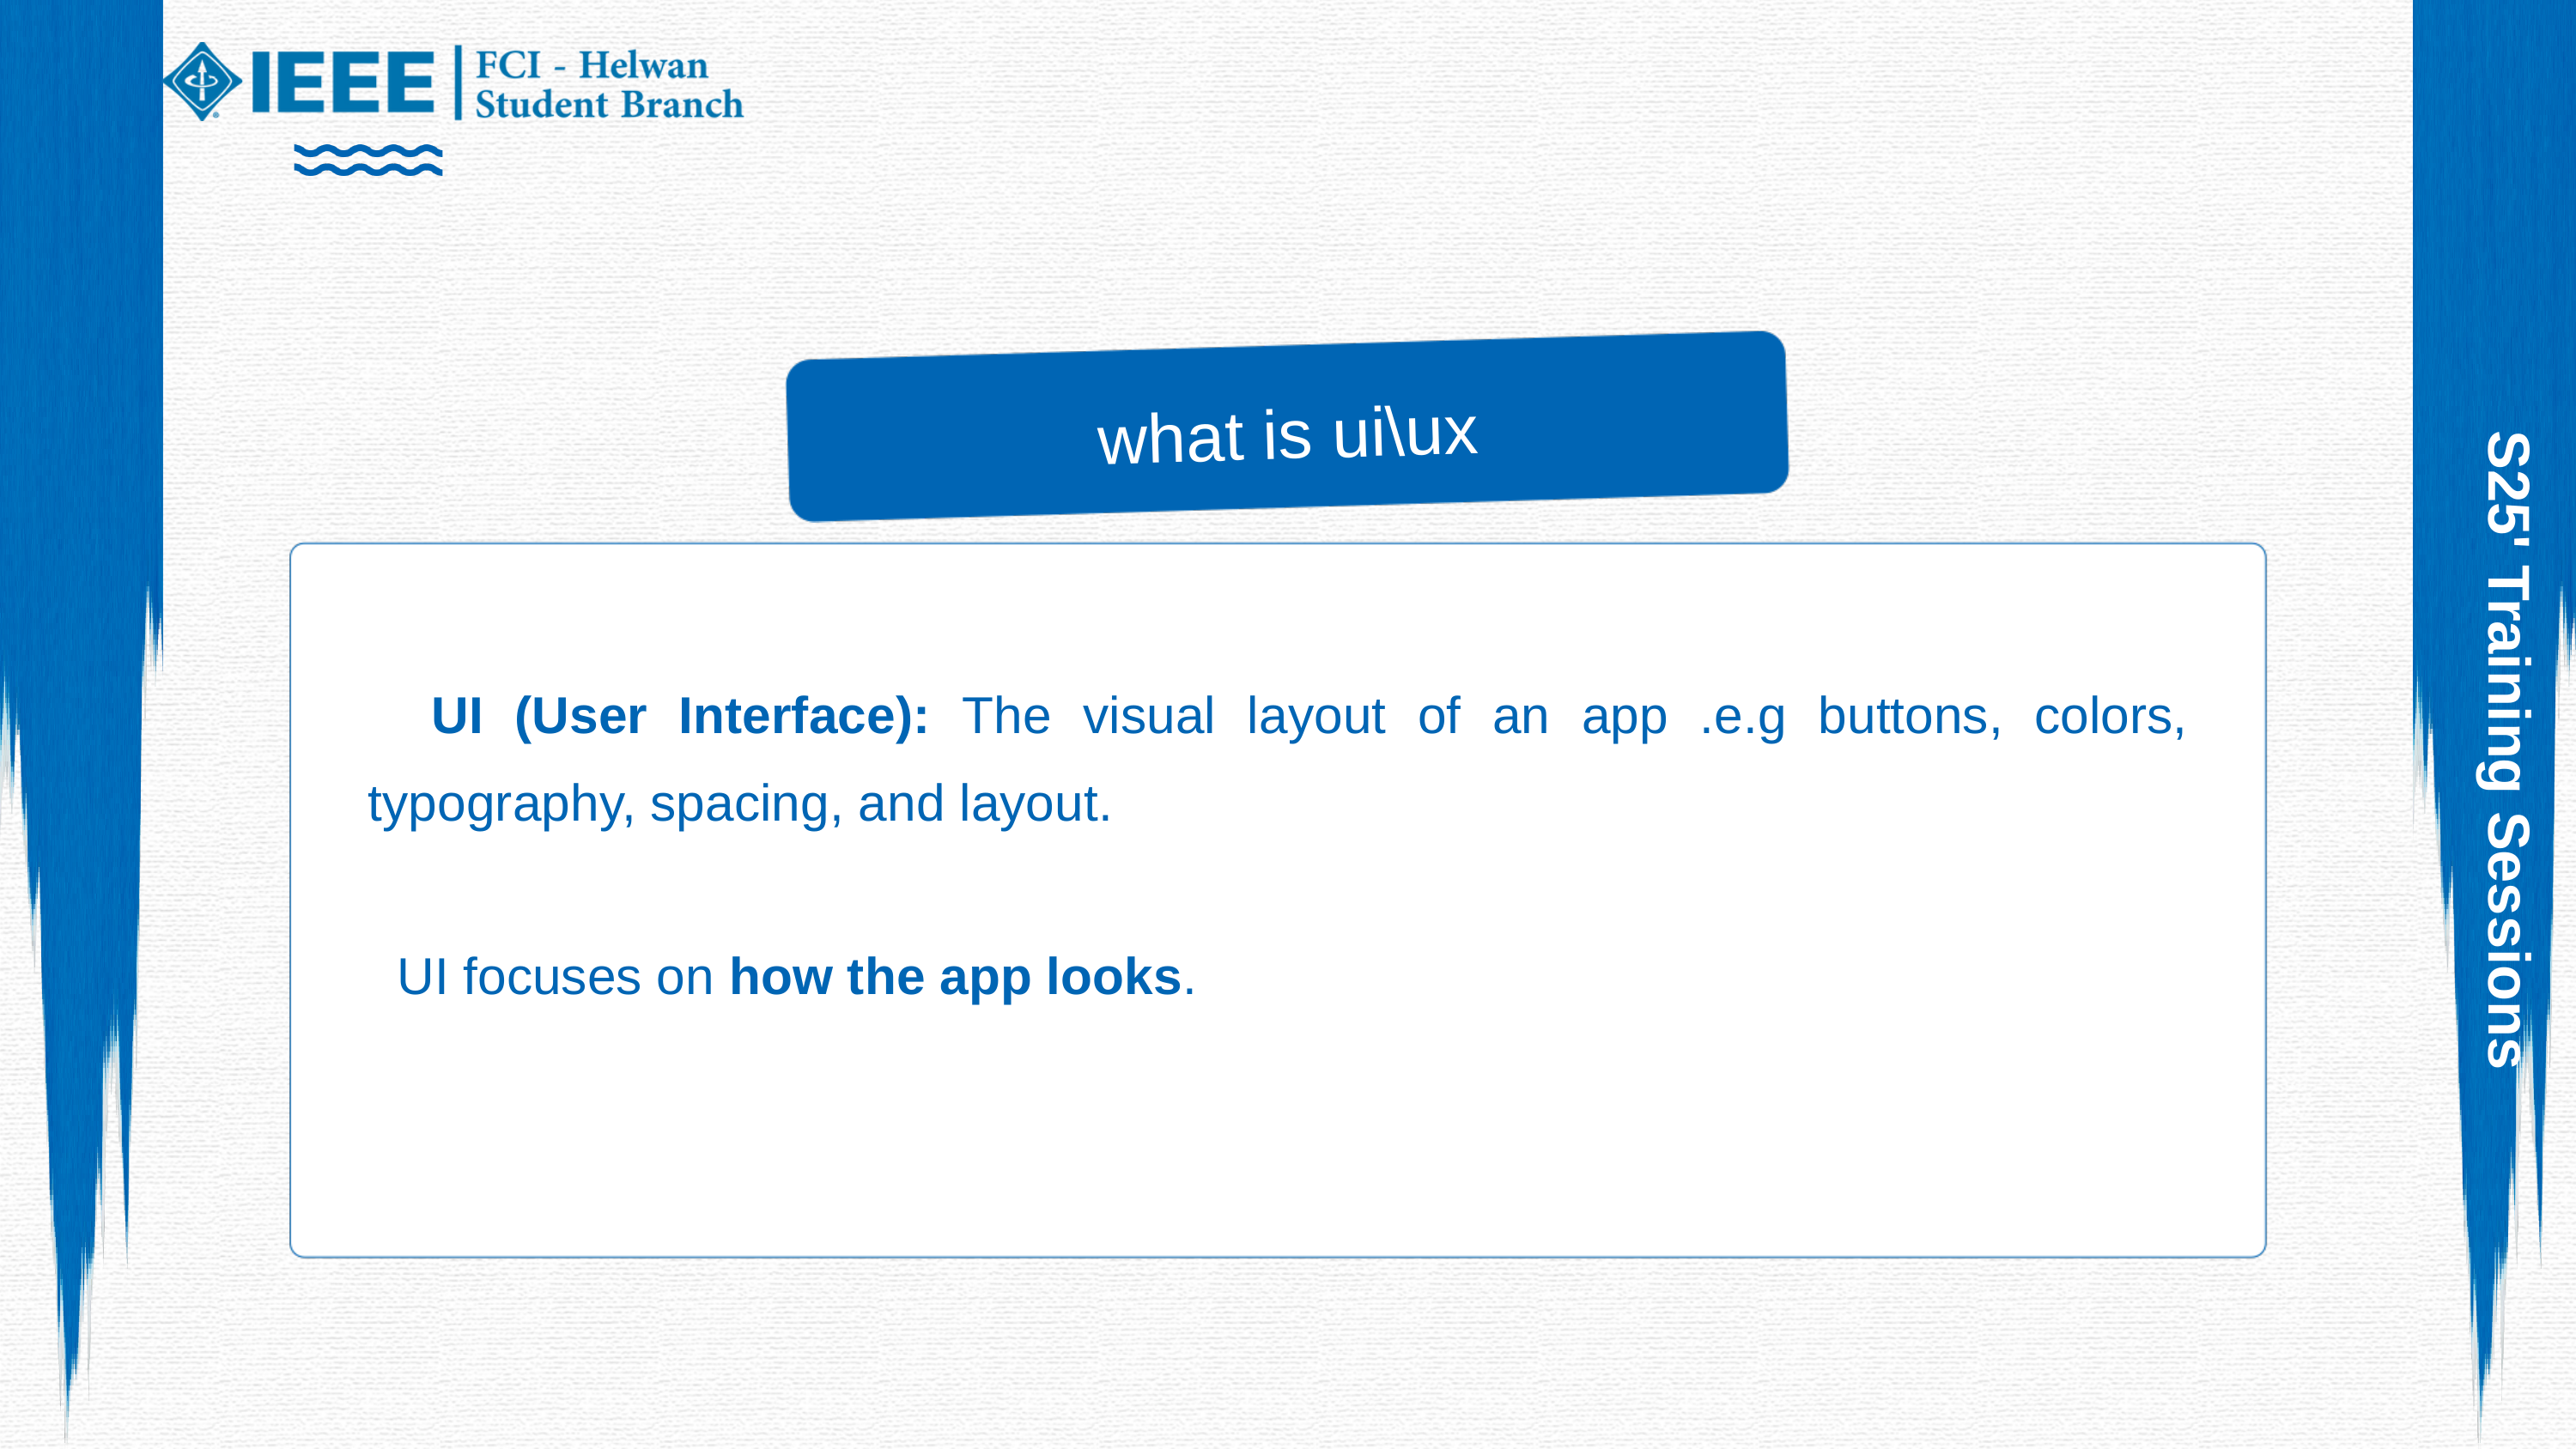

what is ui\ux

  UI (User Interface): The visual layout of an app .e.g buttons, colors,  typography, spacing, and layout.

  UI focuses on how the app looks.

S25' Training Sessions